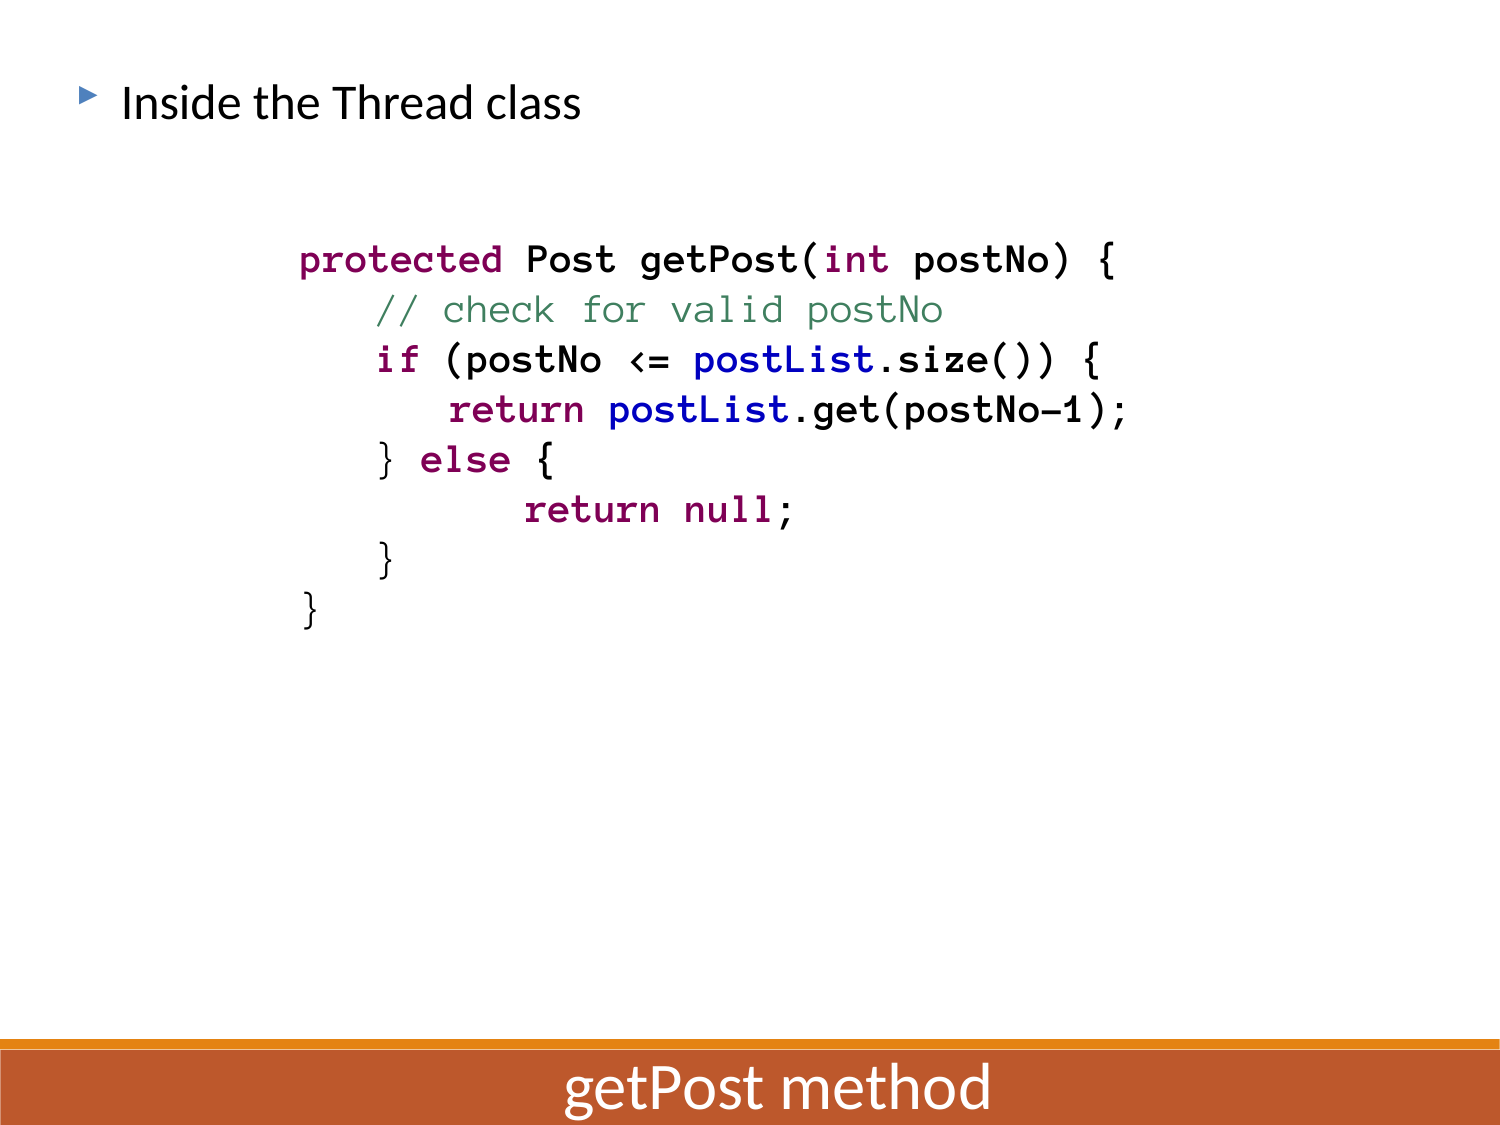

Inside the Thread class

protected Post getPost(int postNo) {
// check for valid postNo
if (postNo <= postList.size()) {
	return postList.get(postNo-1);
} else {
	return null;
}
}
getPost method